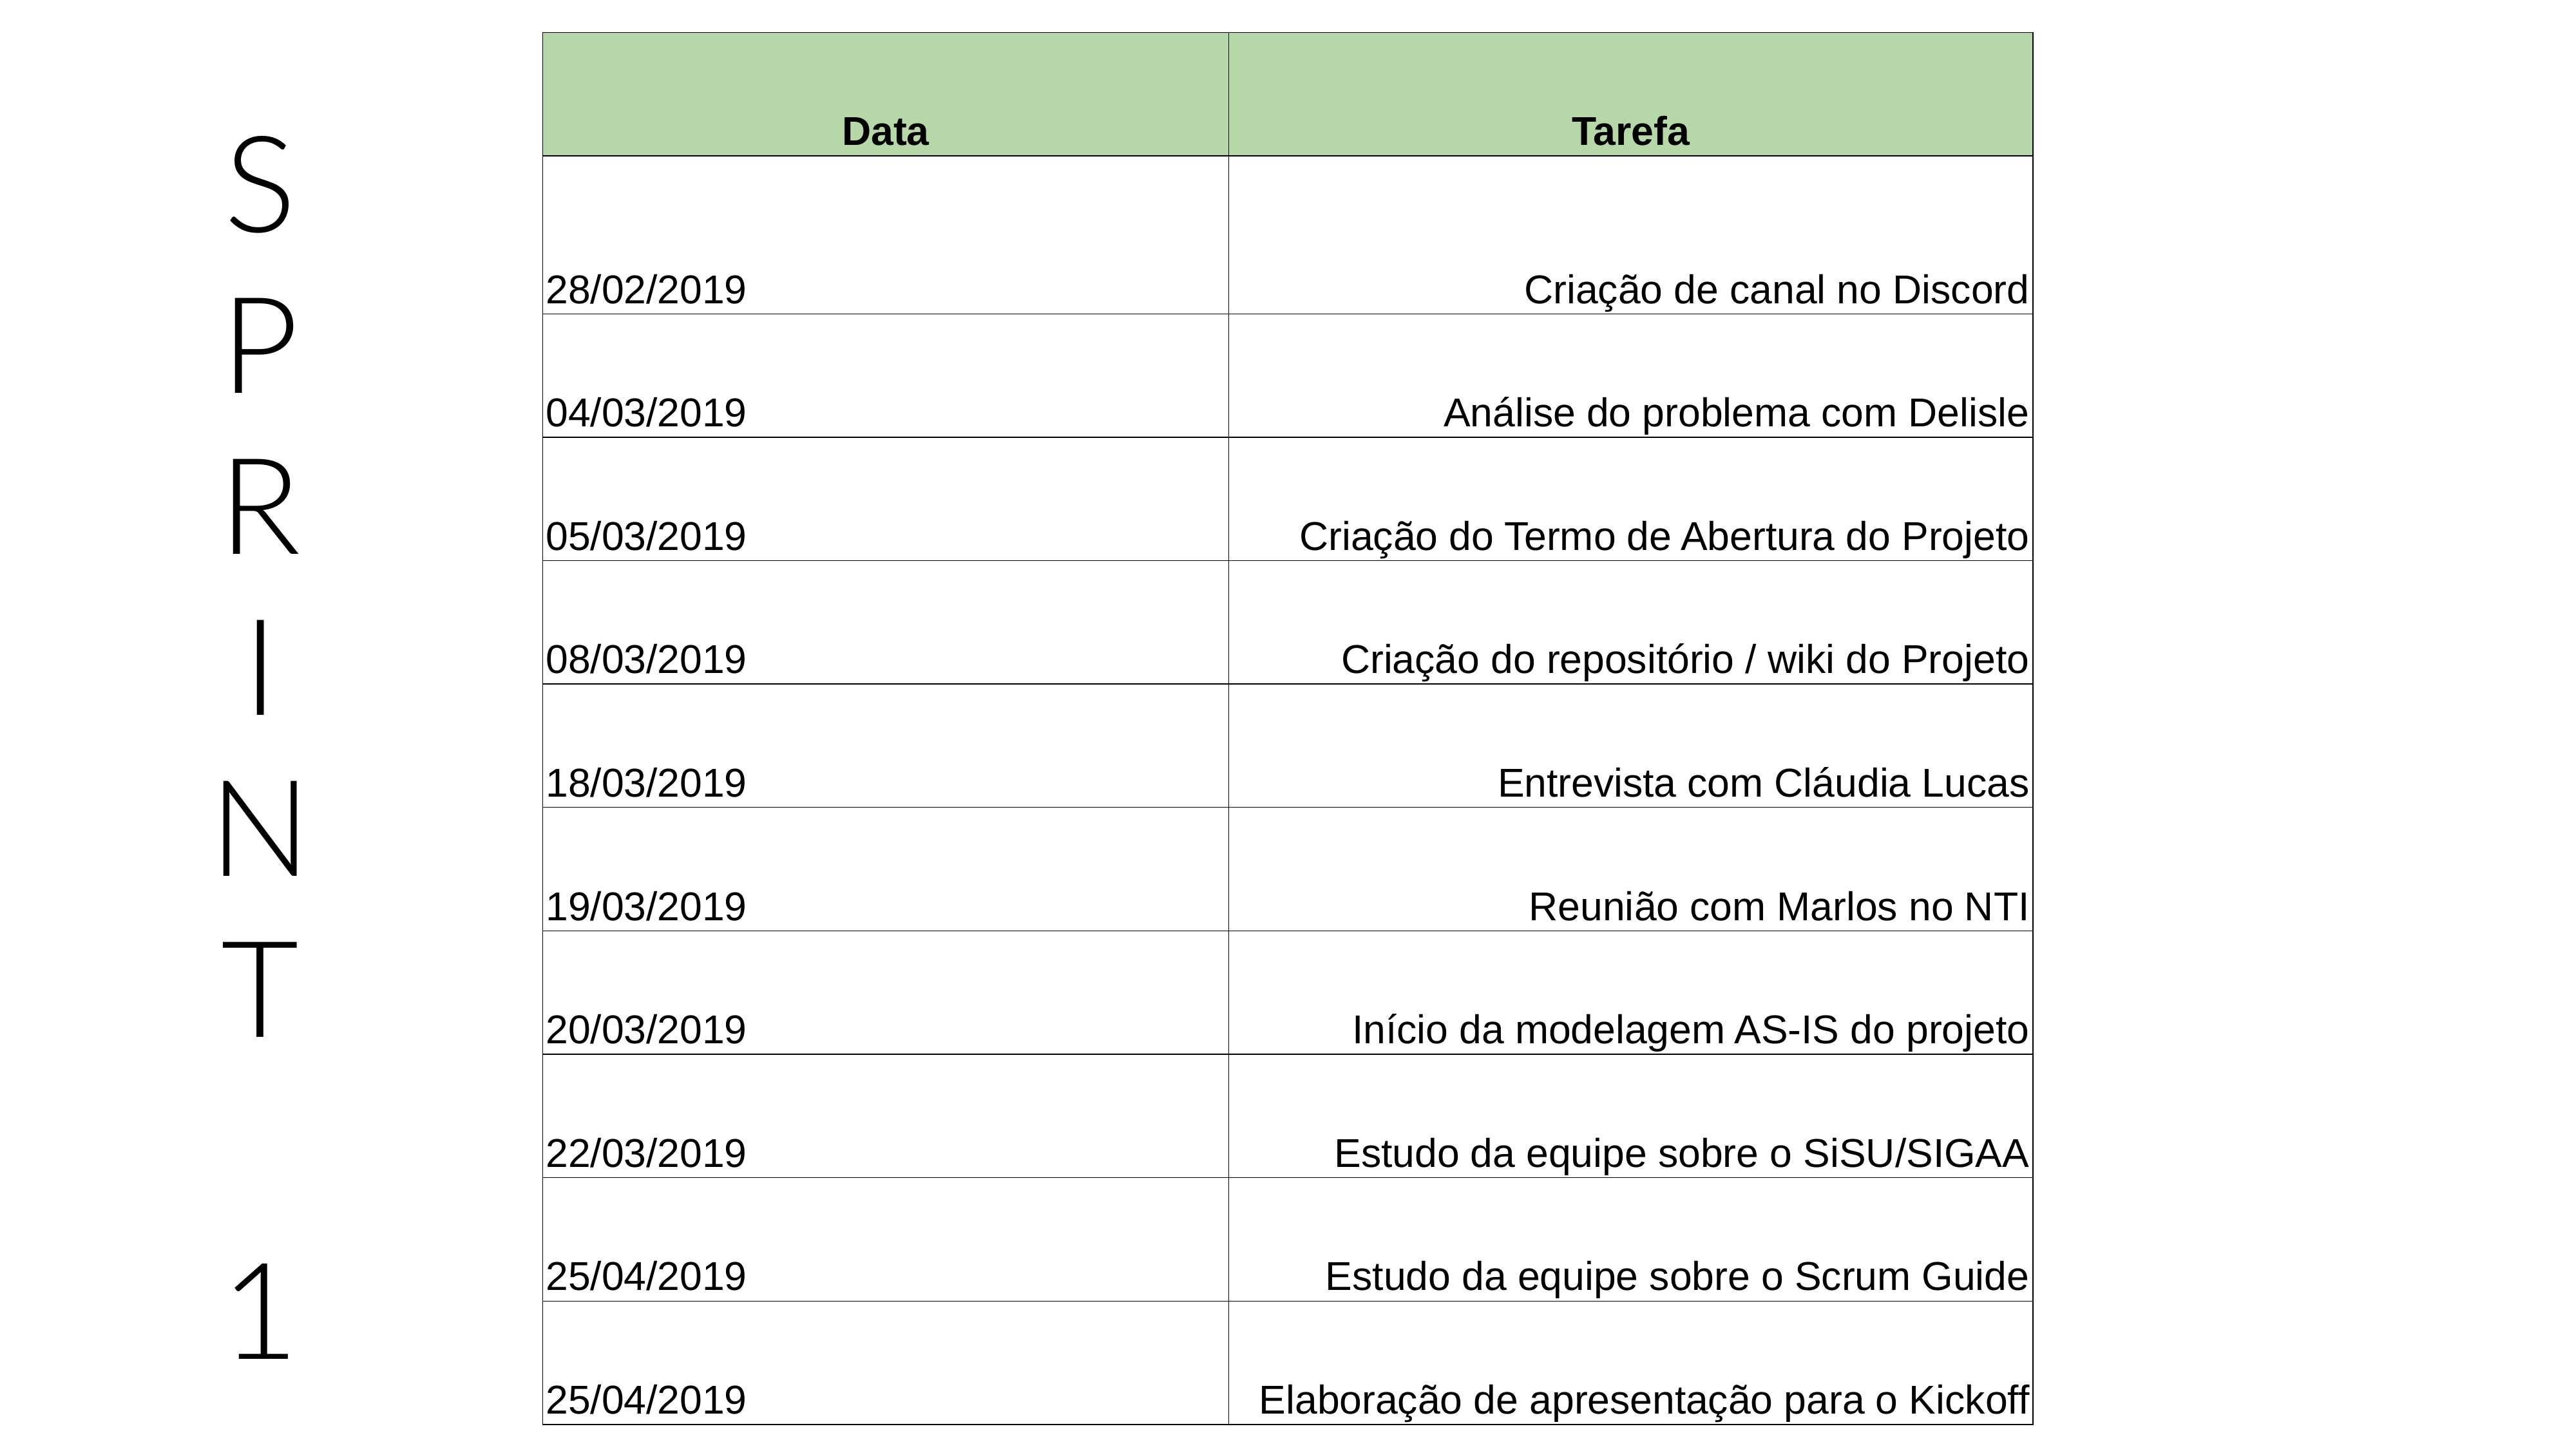

| Data | Tarefa |
| --- | --- |
| 28/02/2019 | Criação de canal no Discord |
| 04/03/2019 | Análise do problema com Delisle |
| 05/03/2019 | Criação do Termo de Abertura do Projeto |
| 08/03/2019 | Criação do repositório / wiki do Projeto |
| 18/03/2019 | Entrevista com Cláudia Lucas |
| 19/03/2019 | Reunião com Marlos no NTI |
| 20/03/2019 | Início da modelagem AS-IS do projeto |
| 22/03/2019 | Estudo da equipe sobre o SiSU/SIGAA |
| 25/04/2019 | Estudo da equipe sobre o Scrum Guide |
| 25/04/2019 | Elaboração de apresentação para o Kickoff |
S
P
R
I
N
T

1